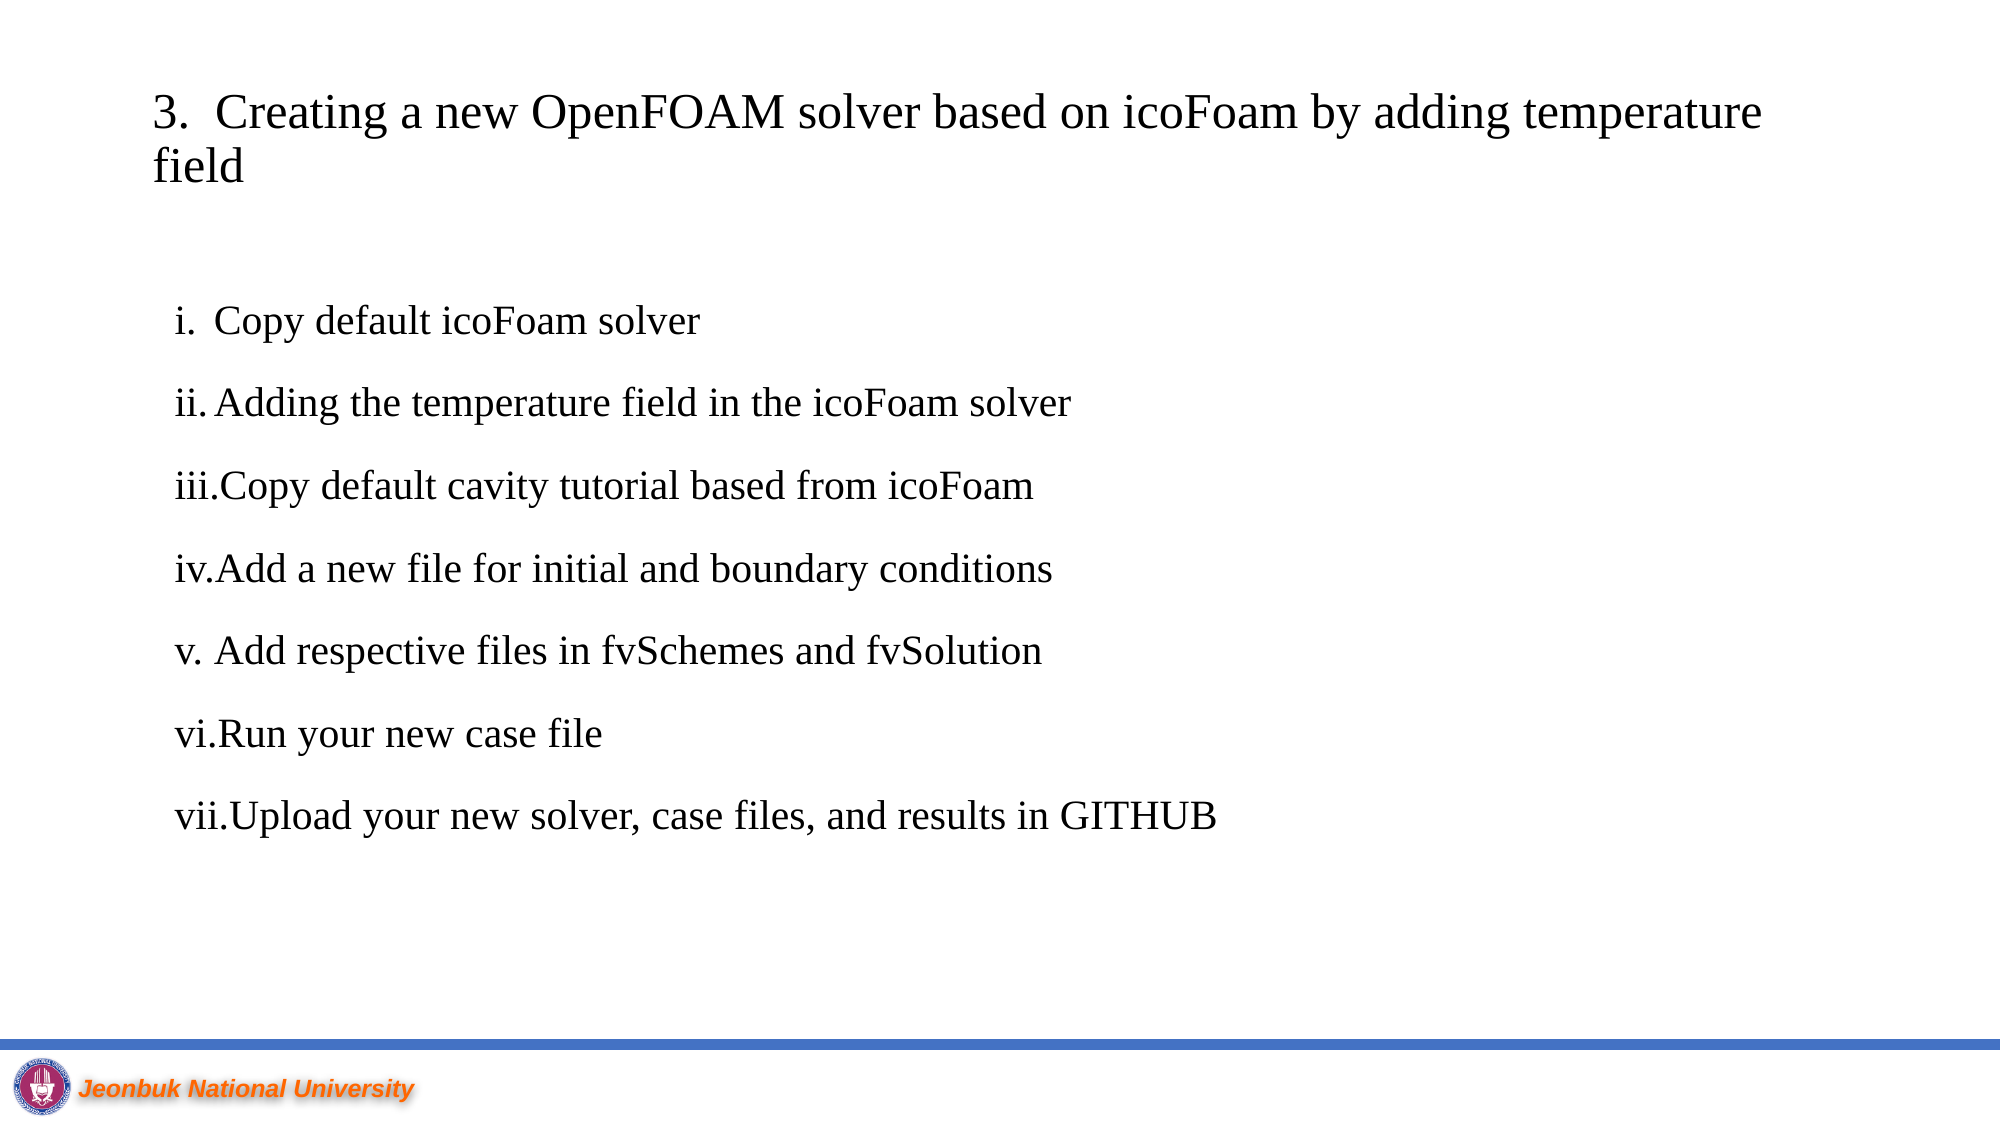

# 3.  Creating a new OpenFOAM solver based on icoFoam by adding temperature field
Copy default icoFoam solver
Adding the temperature field in the icoFoam solver
Copy default cavity tutorial based from icoFoam
Add a new file for initial and boundary conditions
Add respective files in fvSchemes and fvSolution
Run your new case file
Upload your new solver, case files, and results in GITHUB